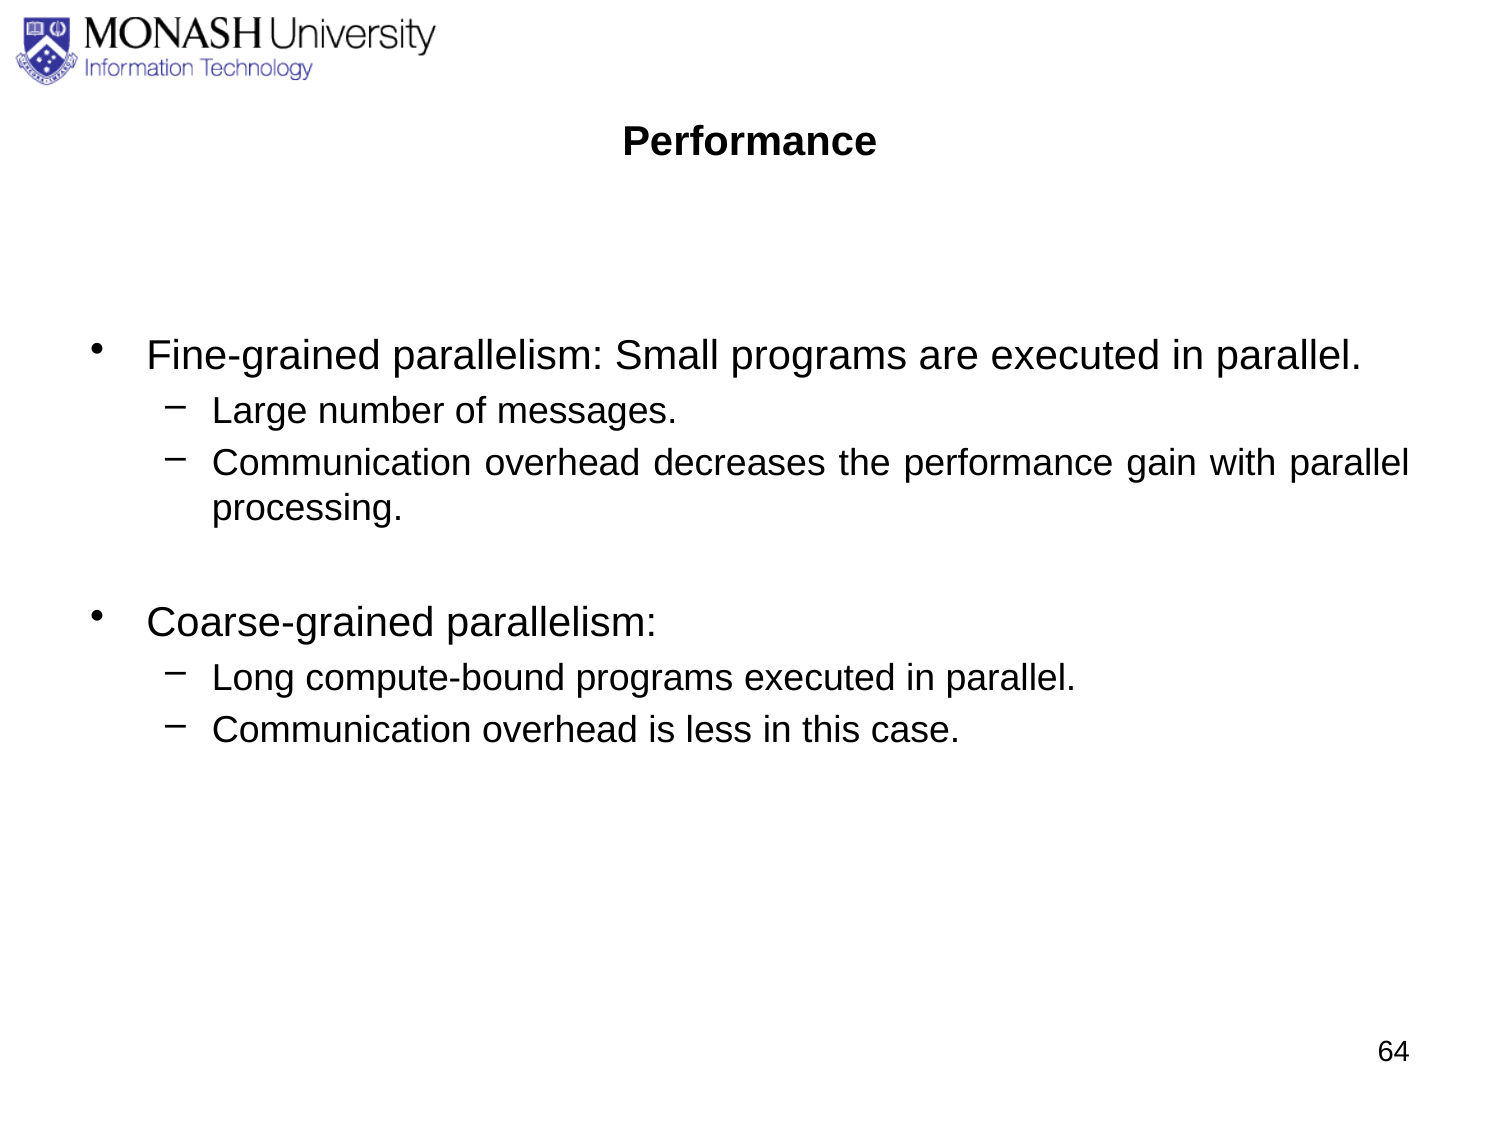

# Performance

Fine-grained parallelism: Small programs are executed in parallel.
Large number of messages.
Communication overhead decreases the performance gain with parallel processing.

Coarse-grained parallelism:
Long compute-bound programs executed in parallel.
Communication overhead is less in this case.
64